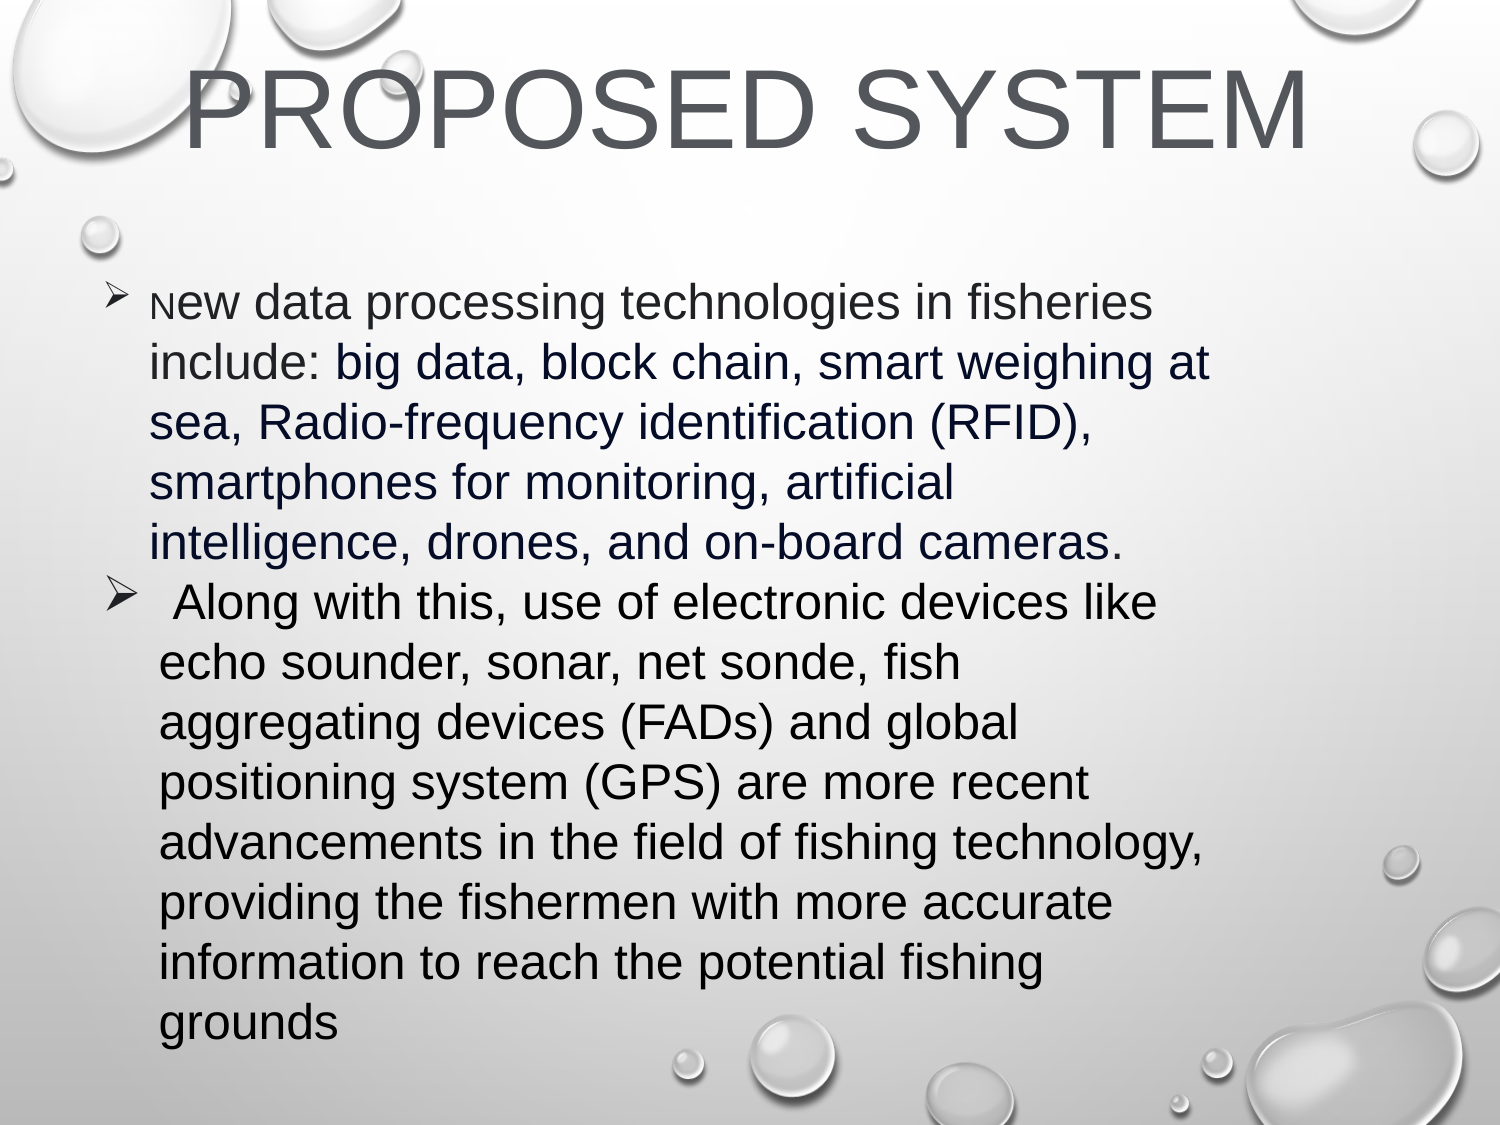

PROPOSED SYSTEM
New data processing technologies in fisheries include: big data, block chain, smart weighing at sea, Radio-frequency identification (RFID), smartphones for monitoring, artificial intelligence, drones, and on-board cameras.
 Along with this, use of electronic devices like echo sounder, sonar, net sonde, fish aggregating devices (FADs) and global positioning system (GPS) are more recent advancements in the field of fishing technology, providing the fishermen with more accurate information to reach the potential fishing grounds